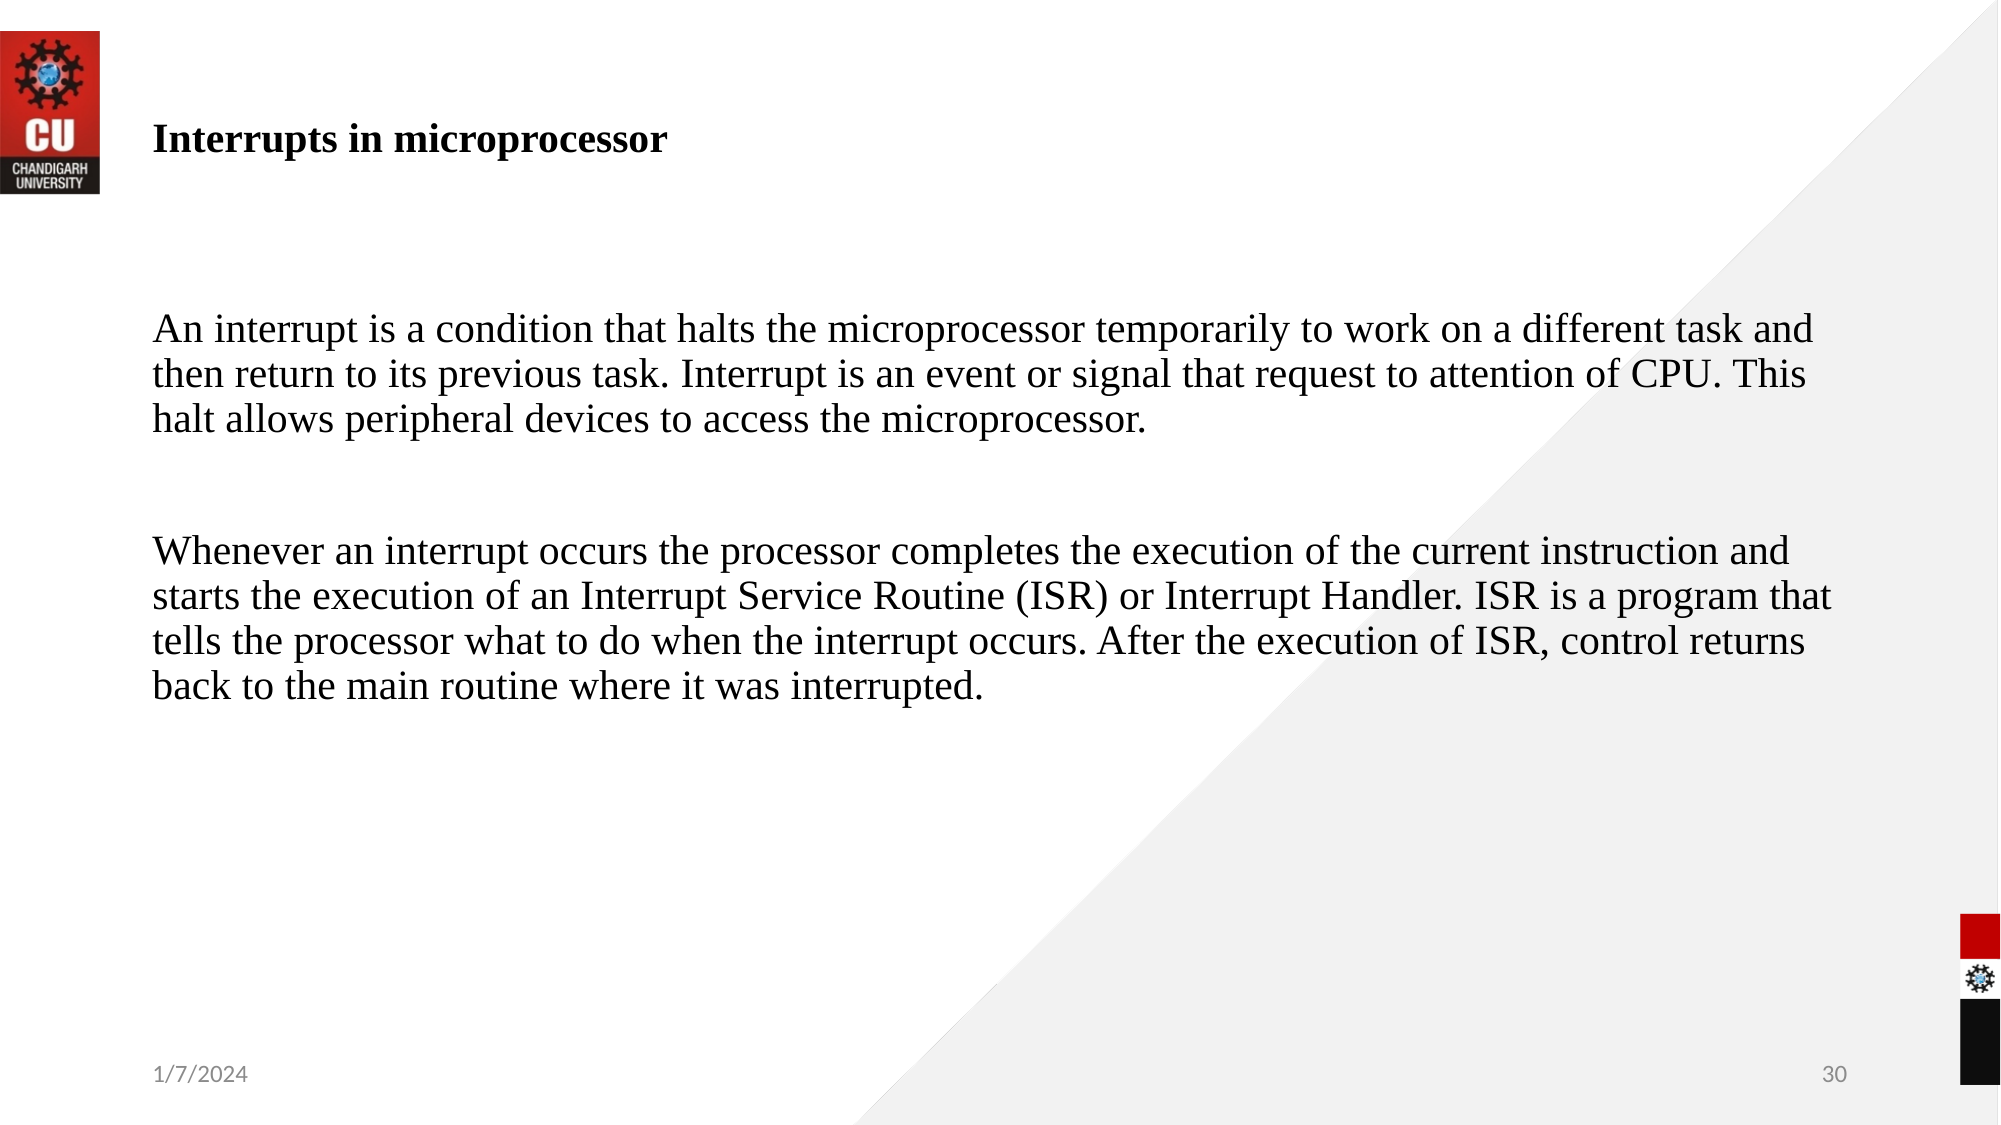

# Interrupts in microprocessor
An interrupt is a condition that halts the microprocessor temporarily to work on a different task and then return to its previous task. Interrupt is an event or signal that request to attention of CPU. This halt allows peripheral devices to access the microprocessor.

Whenever an interrupt occurs the processor completes the execution of the current instruction and starts the execution of an Interrupt Service Routine (ISR) or Interrupt Handler. ISR is a program that tells the processor what to do when the interrupt occurs. After the execution of ISR, control returns back to the main routine where it was interrupted.
1/7/2024
30